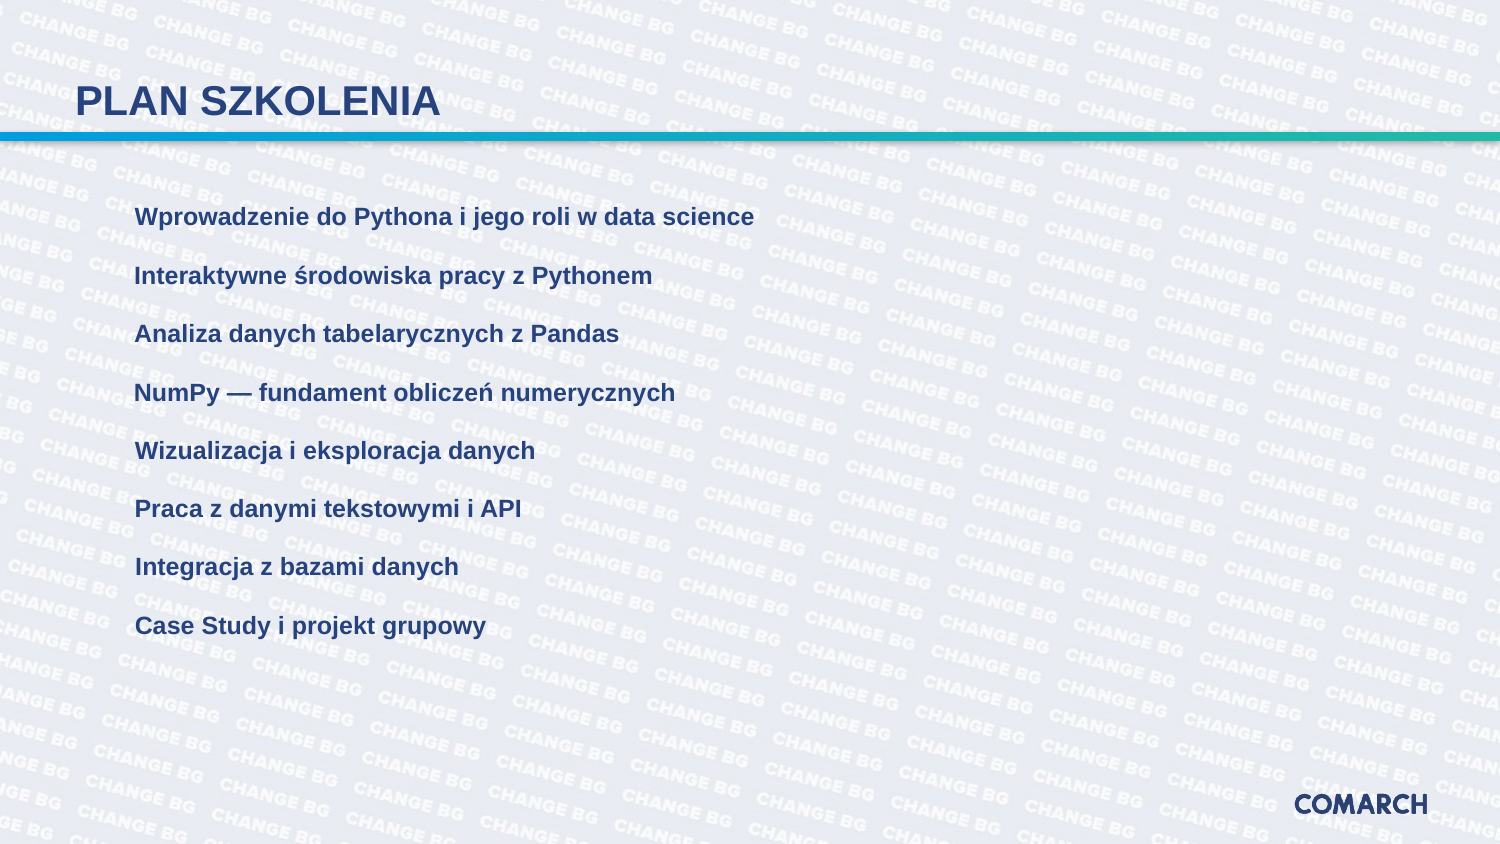

PLAN SZKOLENIA
Wprowadzenie do Pythona i jego roli w data science
Interaktywne środowiska pracy z Pythonem
Analiza danych tabelarycznych z Pandas
NumPy — fundament obliczeń numerycznych
Wizualizacja i eksploracja danych
Praca z danymi tekstowymi i API
Integracja z bazami danych
Case Study i projekt grupowy